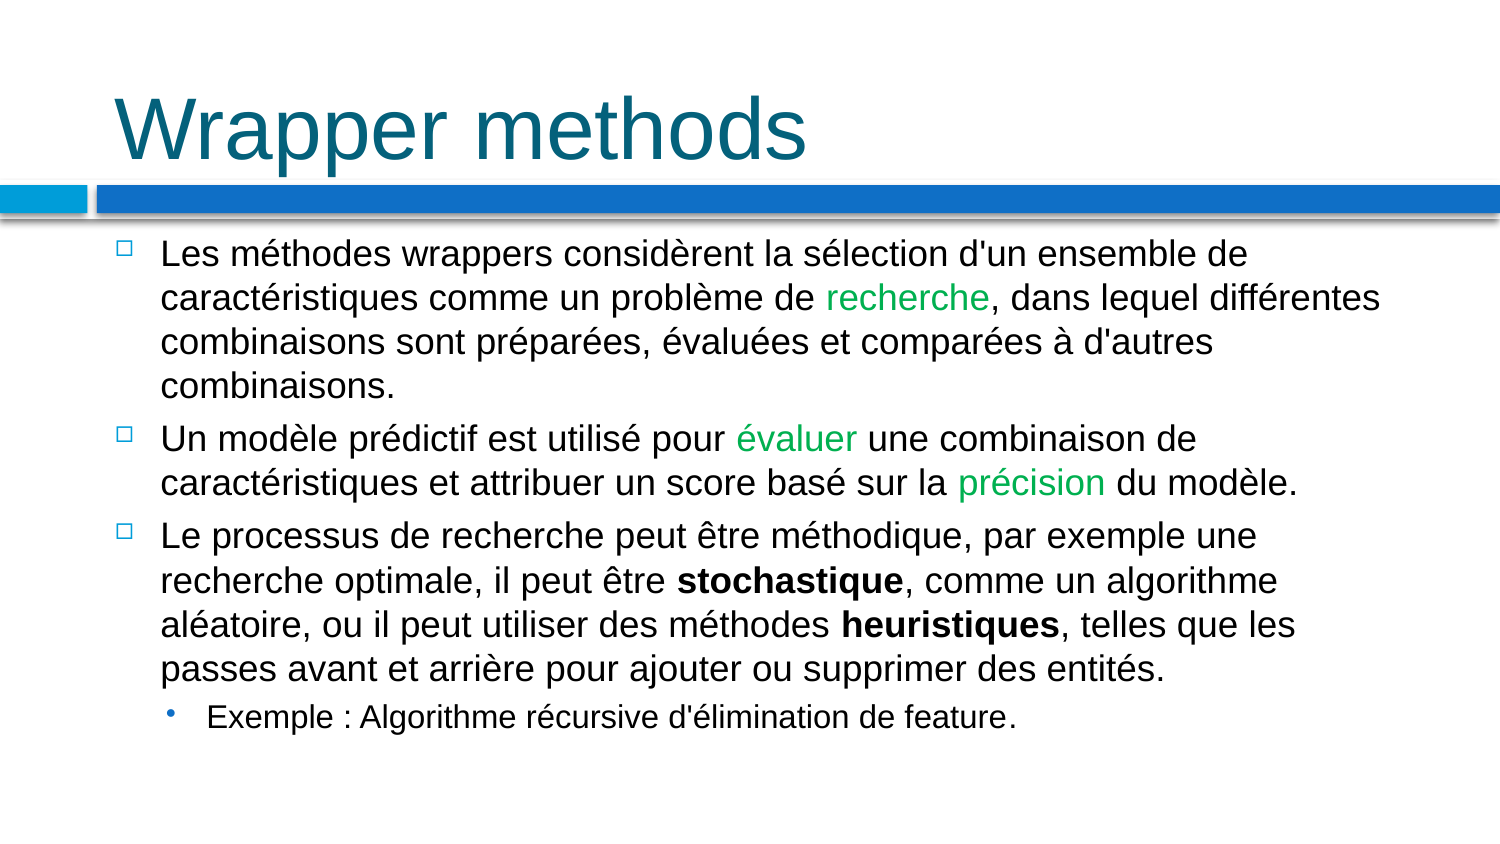

# Wrapper methods
Les méthodes wrappers considèrent la sélection d'un ensemble de caractéristiques comme un problème de recherche, dans lequel différentes combinaisons sont préparées, évaluées et comparées à d'autres combinaisons.
Un modèle prédictif est utilisé pour évaluer une combinaison de caractéristiques et attribuer un score basé sur la précision du modèle.
Le processus de recherche peut être méthodique, par exemple une recherche optimale, il peut être stochastique, comme un algorithme aléatoire, ou il peut utiliser des méthodes heuristiques, telles que les passes avant et arrière pour ajouter ou supprimer des entités.
Exemple : Algorithme récursive d'élimination de feature.